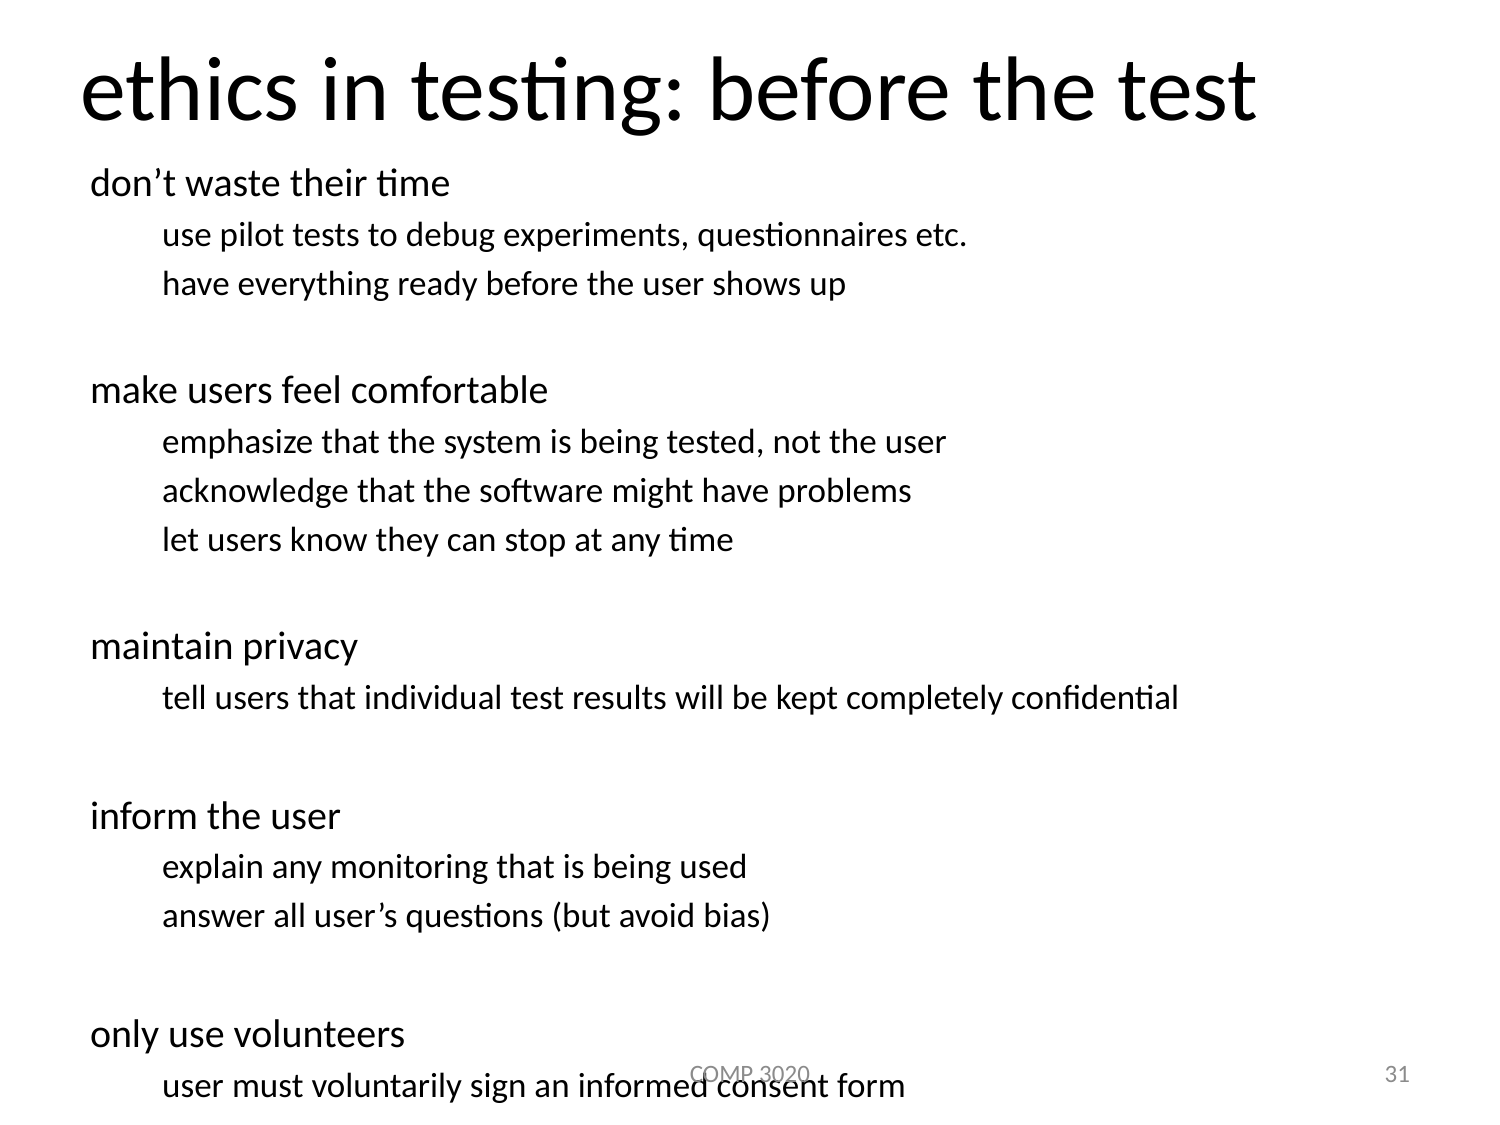

# ethics in testing: before the test
don’t waste their time
use pilot tests to debug experiments, questionnaires etc.
have everything ready before the user shows up

make users feel comfortable
emphasize that the system is being tested, not the user
acknowledge that the software might have problems
let users know they can stop at any time

maintain privacy
tell users that individual test results will be kept completely confidential

inform the user
explain any monitoring that is being used
answer all user’s questions (but avoid bias)

only use volunteers
user must voluntarily sign an informed consent form
COMP 3020
31